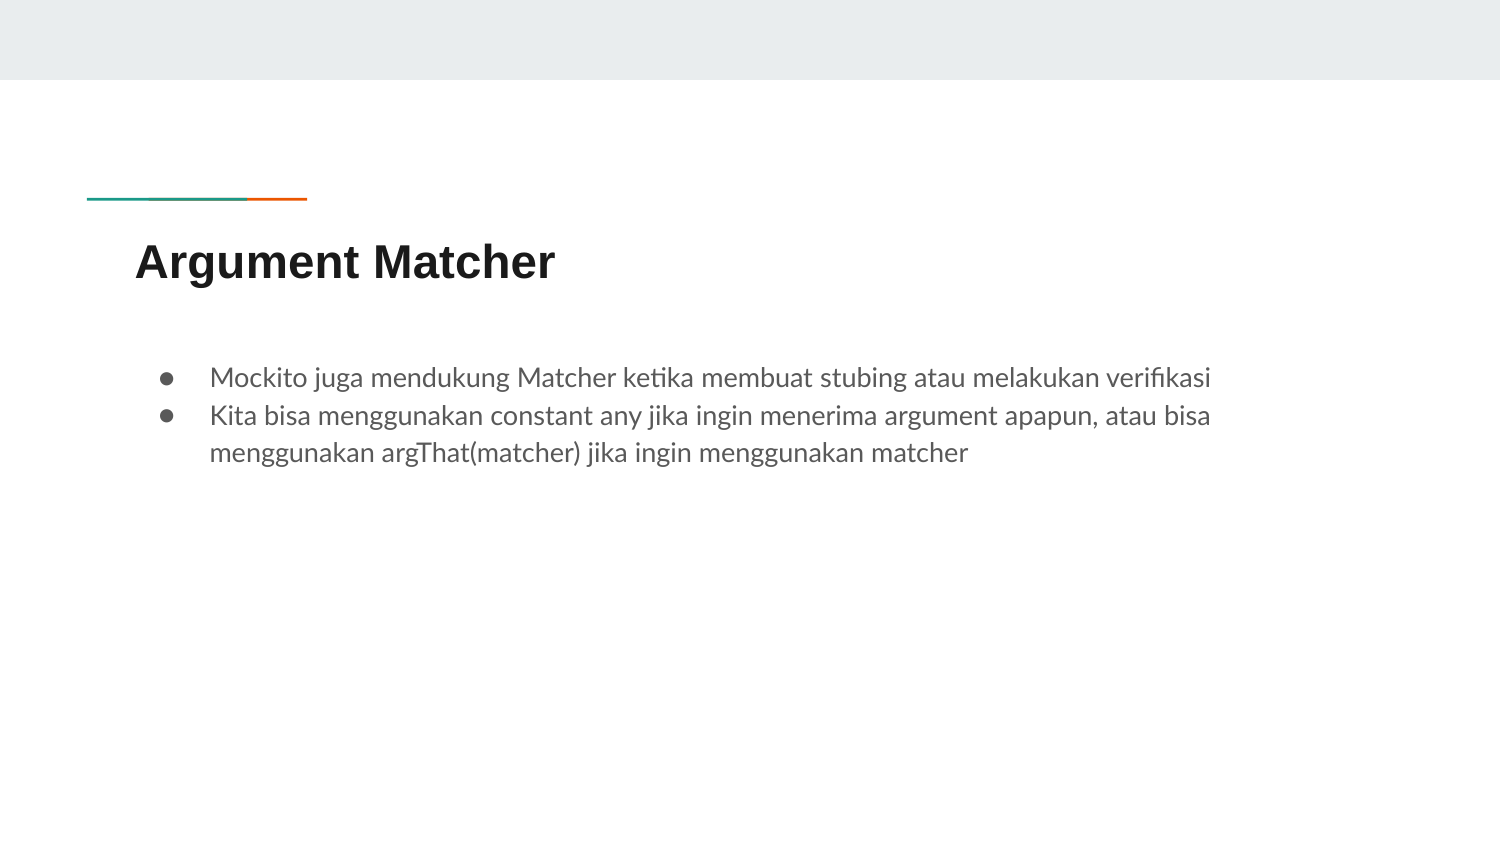

# Argument Matcher
Mockito juga mendukung Matcher ketika membuat stubing atau melakukan verifikasi
Kita bisa menggunakan constant any jika ingin menerima argument apapun, atau bisa menggunakan argThat(matcher) jika ingin menggunakan matcher